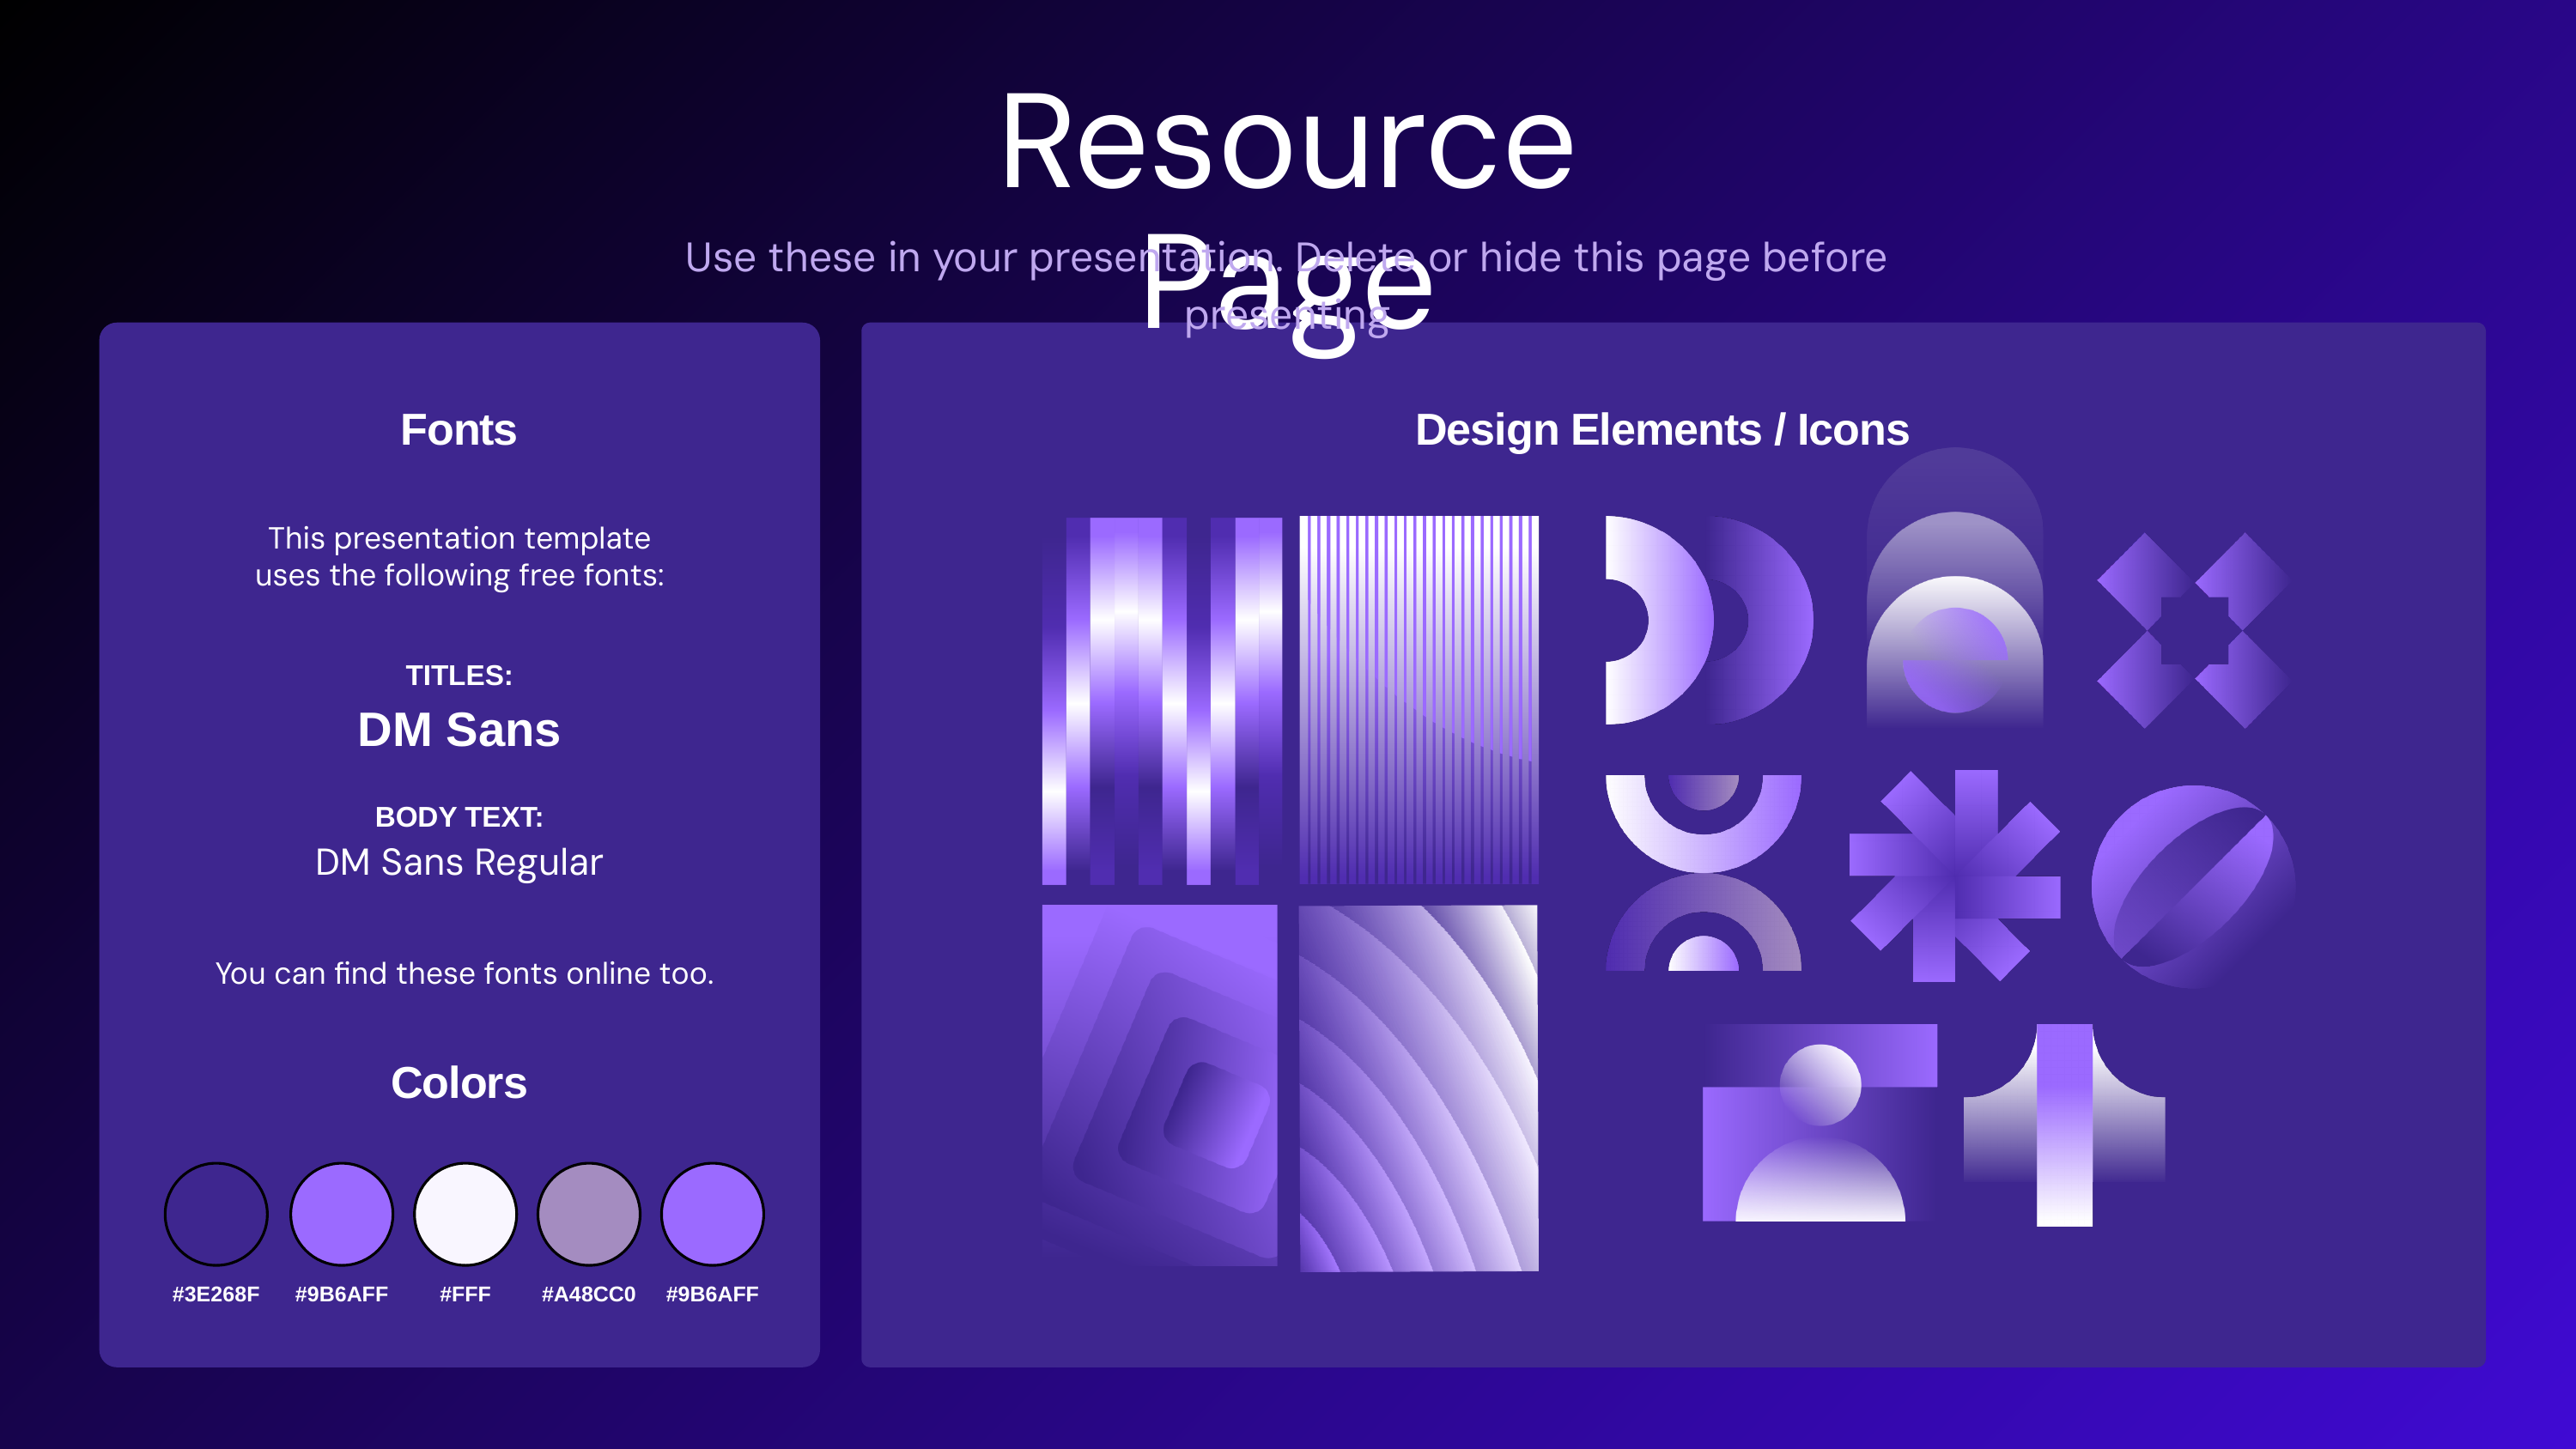

Resource Page
Use these in your presentation. Delete or hide this page before presenting

Fonts

Design Elements / Icons

This presentation template
uses the following free fonts:

TITLES:
DM Sans

BODY TEXT:
DM Sans Regular

You can find these fonts online too.

Colors

#3E268F
#9B6AFF
#FFF
#A48CC0
#9B6AFF